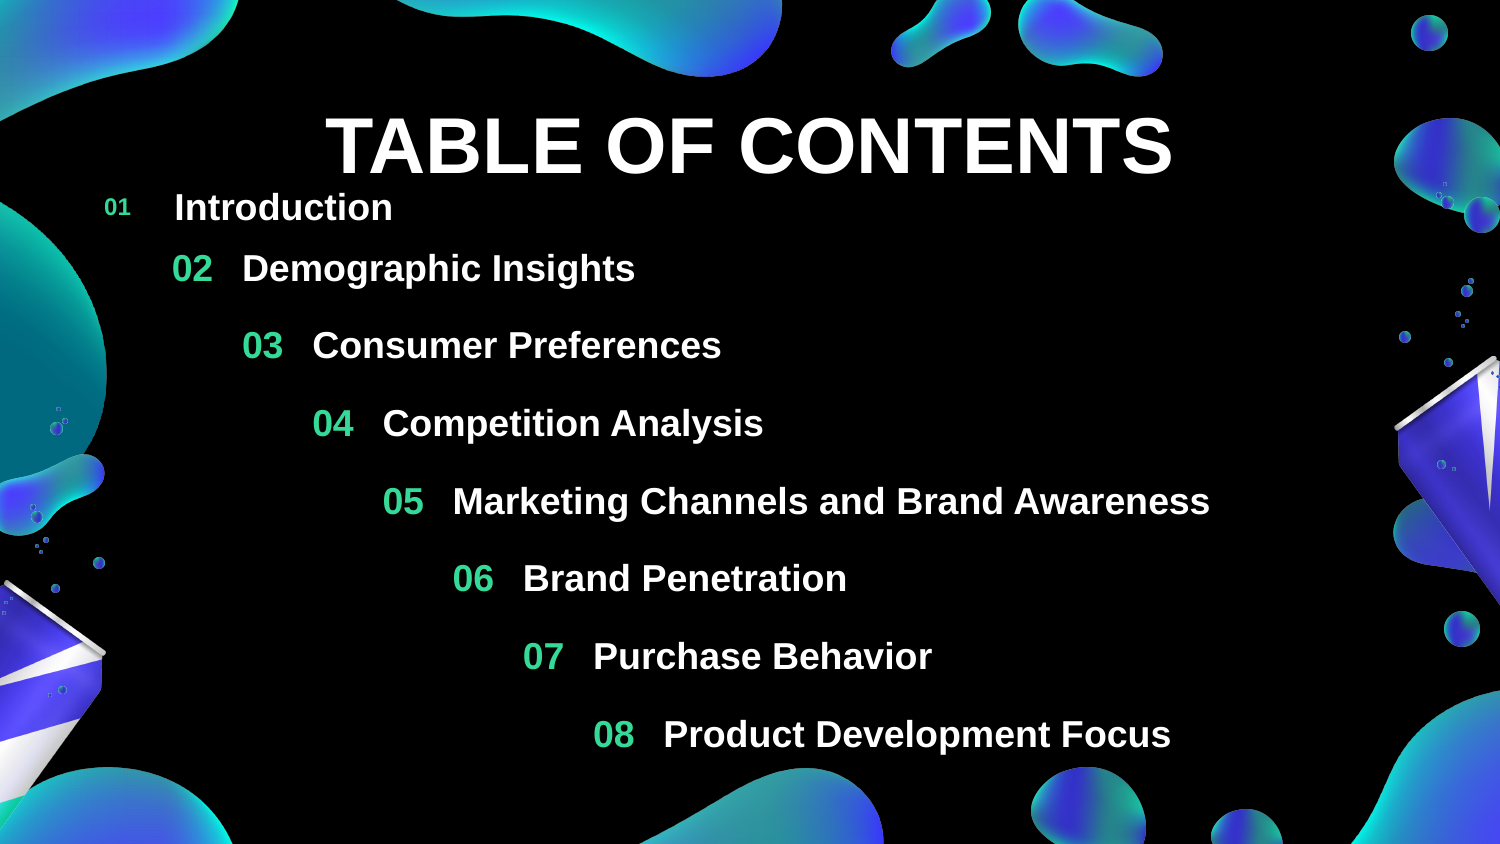

TABLE OF CONTENTS
01
# Introduction
02
Demographic Insights
03
Consumer Preferences
09
Conclusion and Strategy Forward
04
Competition Analysis
05
Marketing Channels and Brand Awareness
06
Brand Penetration
07
Purchase Behavior
08
Product Development Focus